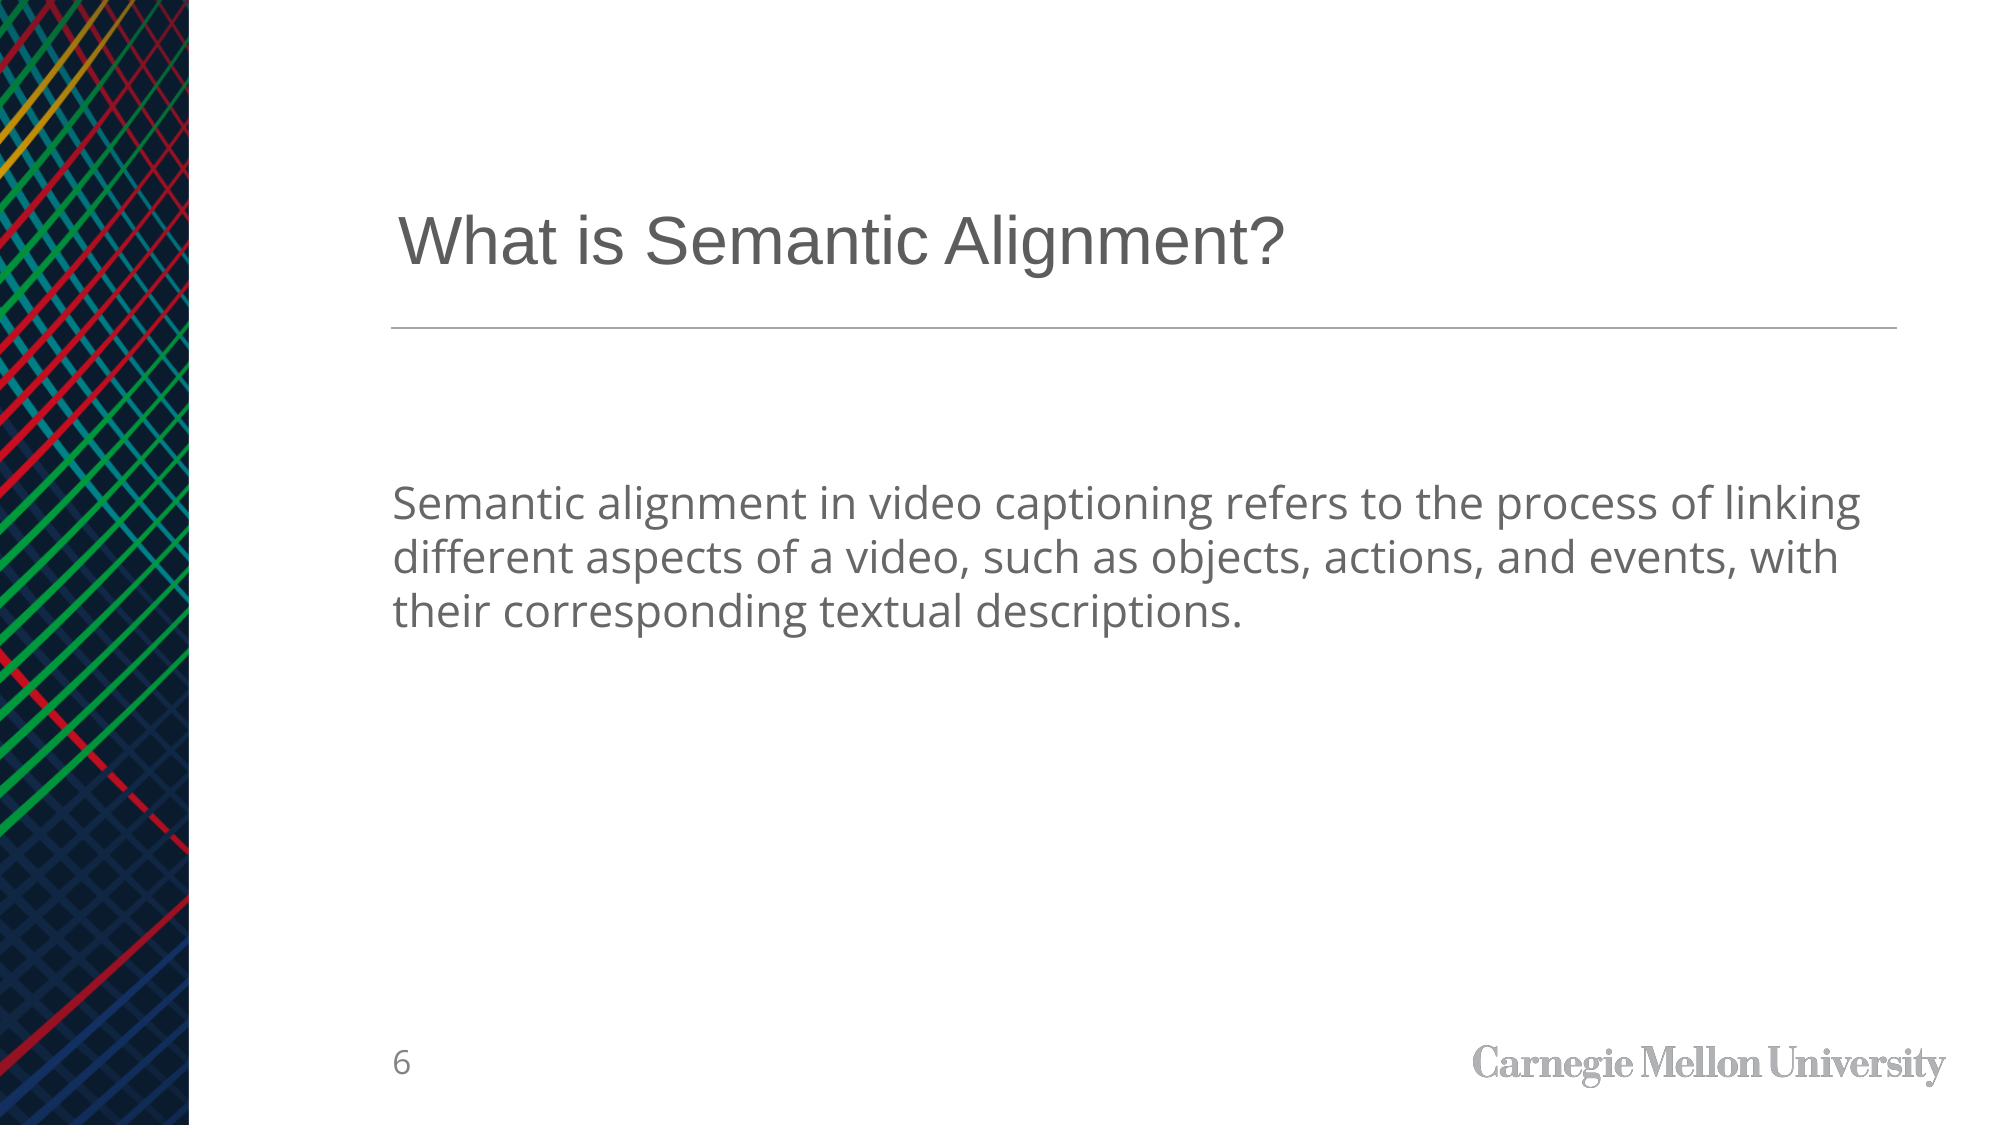

What is Semantic Alignment?
Semantic alignment in video captioning refers to the process of linking different aspects of a video, such as objects, actions, and events, with their corresponding textual descriptions.

6